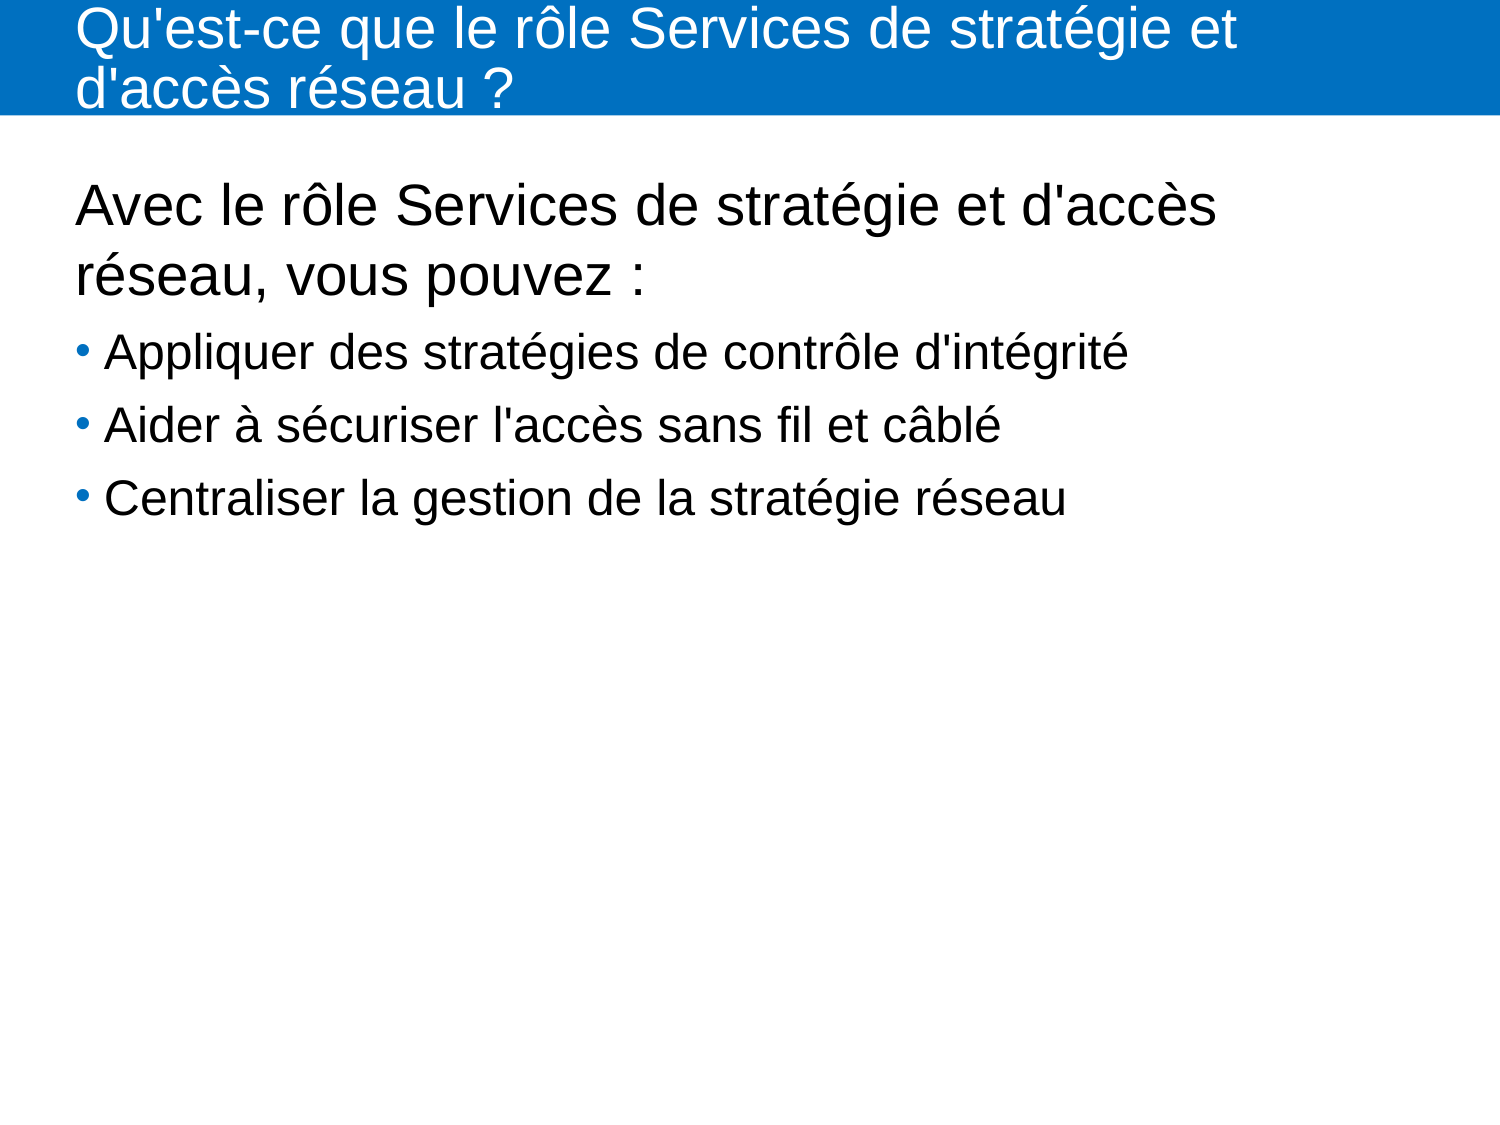

# Qu'est-ce que le rôle Services de stratégie et d'accès réseau ?
Avec le rôle Services de stratégie et d'accès réseau, vous pouvez :
Appliquer des stratégies de contrôle d'intégrité
Aider à sécuriser l'accès sans fil et câblé
Centraliser la gestion de la stratégie réseau